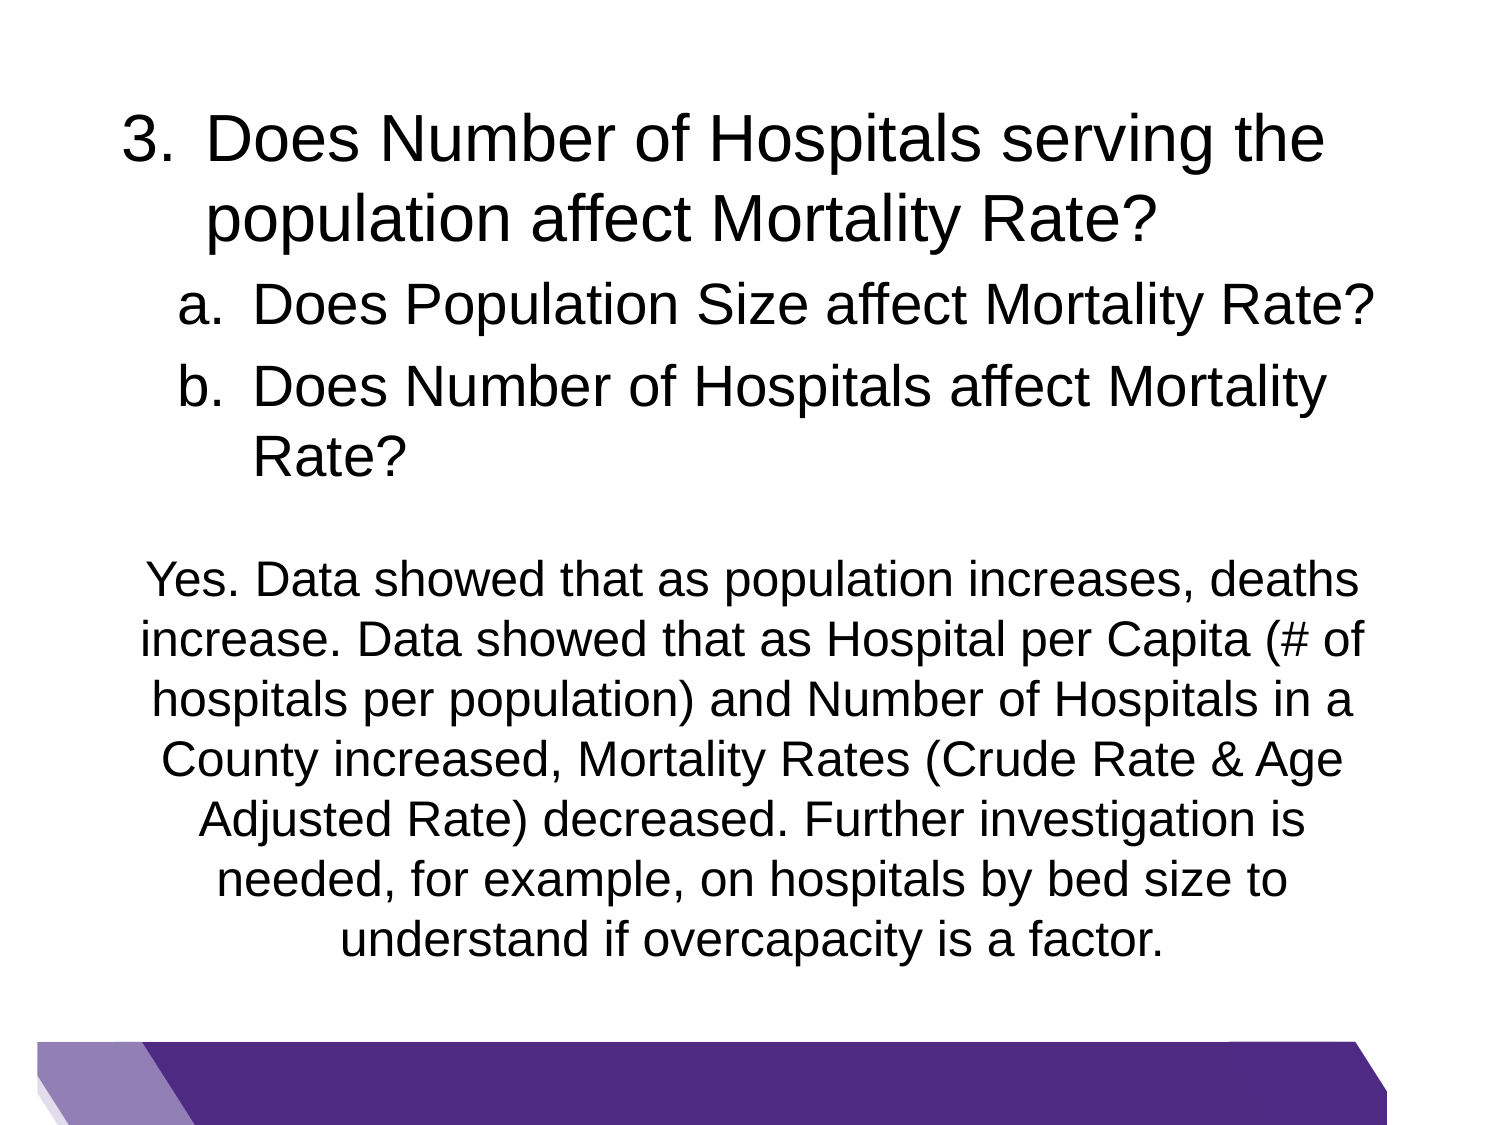

Does Number of Hospitals serving the population affect Mortality Rate?
Does Population Size affect Mortality Rate?
Does Number of Hospitals affect Mortality Rate?

# Yes. Data showed that as population increases, deaths increase. Data showed that as Hospital per Capita (# of hospitals per population) and Number of Hospitals in a County increased, Mortality Rates (Crude Rate & Age Adjusted Rate) decreased. Further investigation is needed, for example, on hospitals by bed size to understand if overcapacity is a factor.